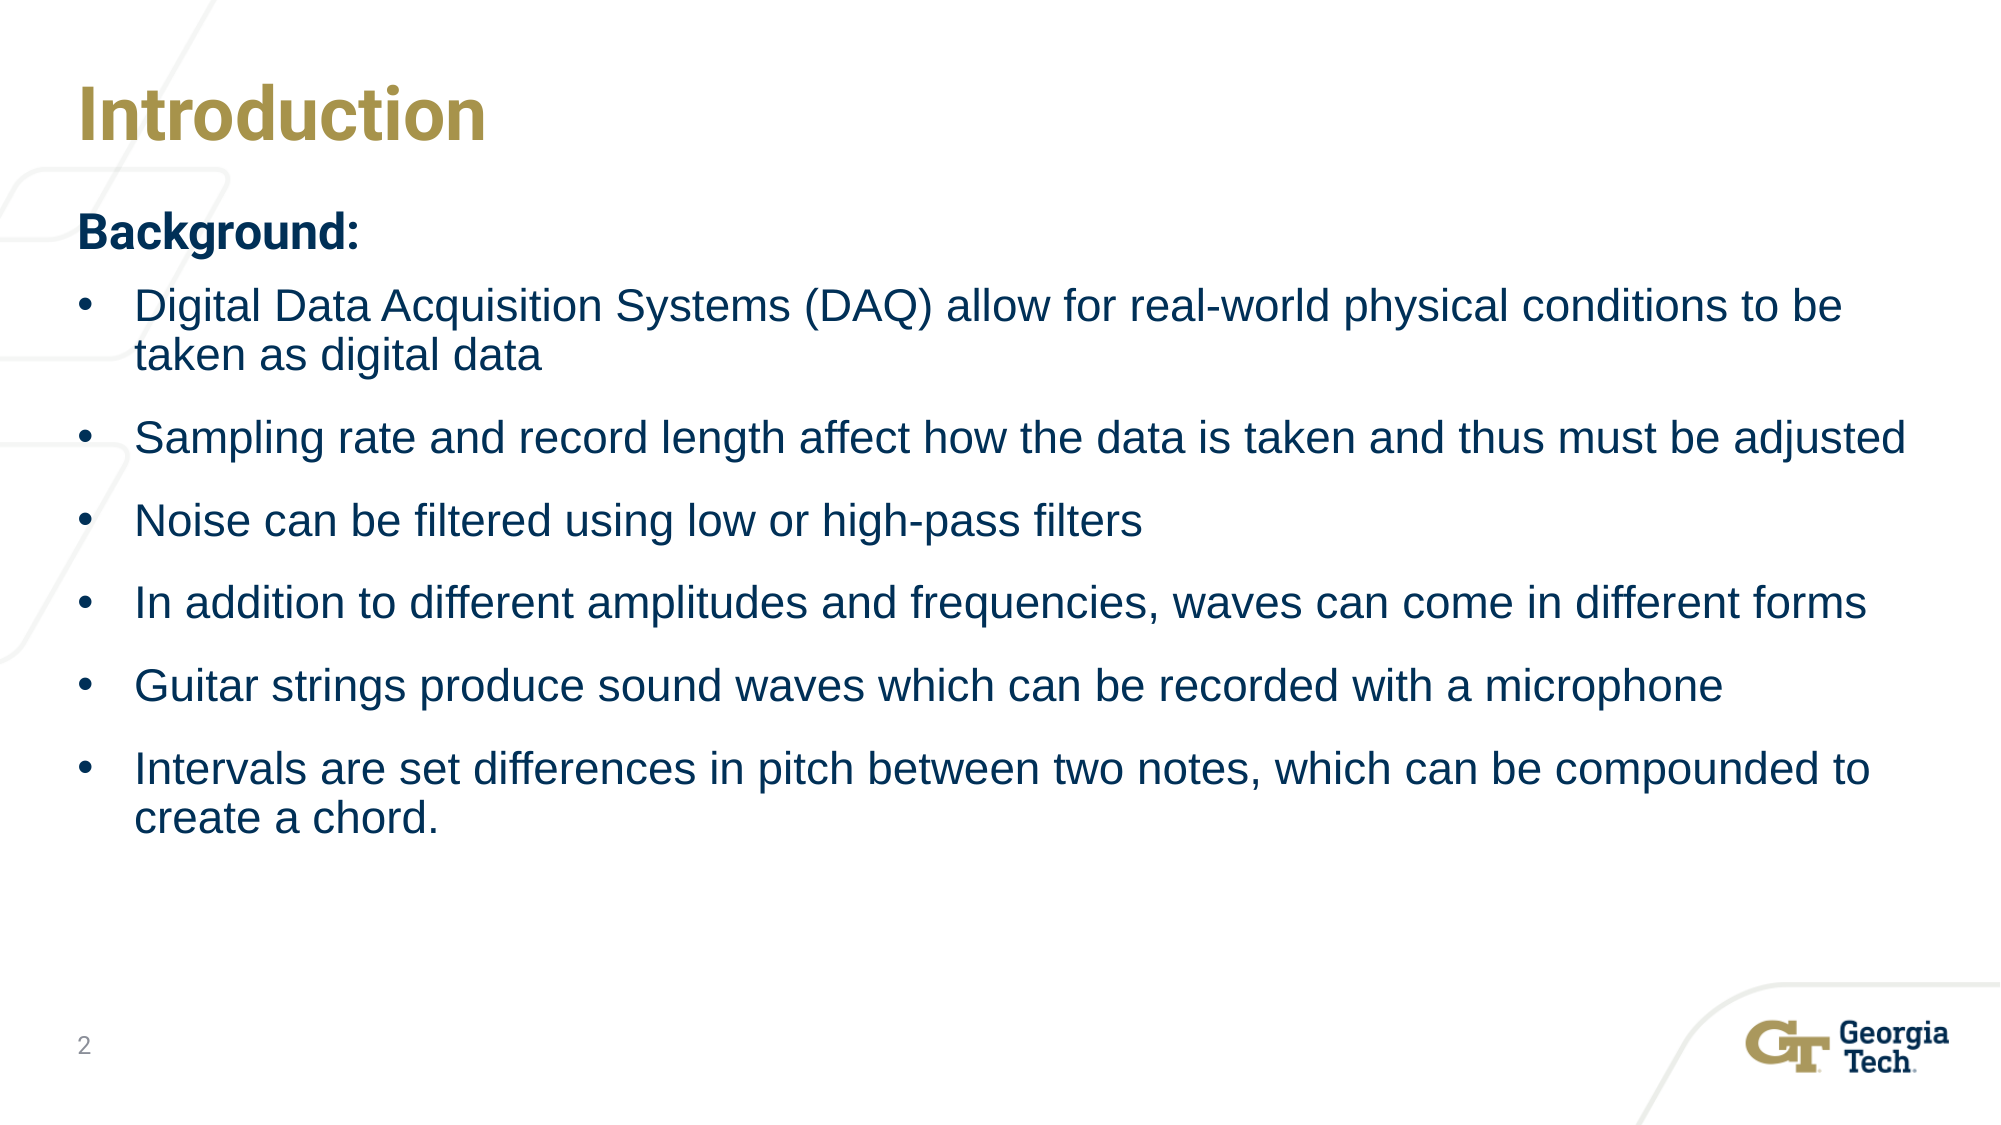

# Introduction
Background:
Digital Data Acquisition Systems (DAQ) allow for real-world physical conditions to be taken as digital data
Sampling rate and record length affect how the data is taken and thus must be adjusted
Noise can be filtered using low or high-pass filters
In addition to different amplitudes and frequencies, waves can come in different forms
Guitar strings produce sound waves which can be recorded with a microphone
Intervals are set differences in pitch between two notes, which can be compounded to create a chord.

2